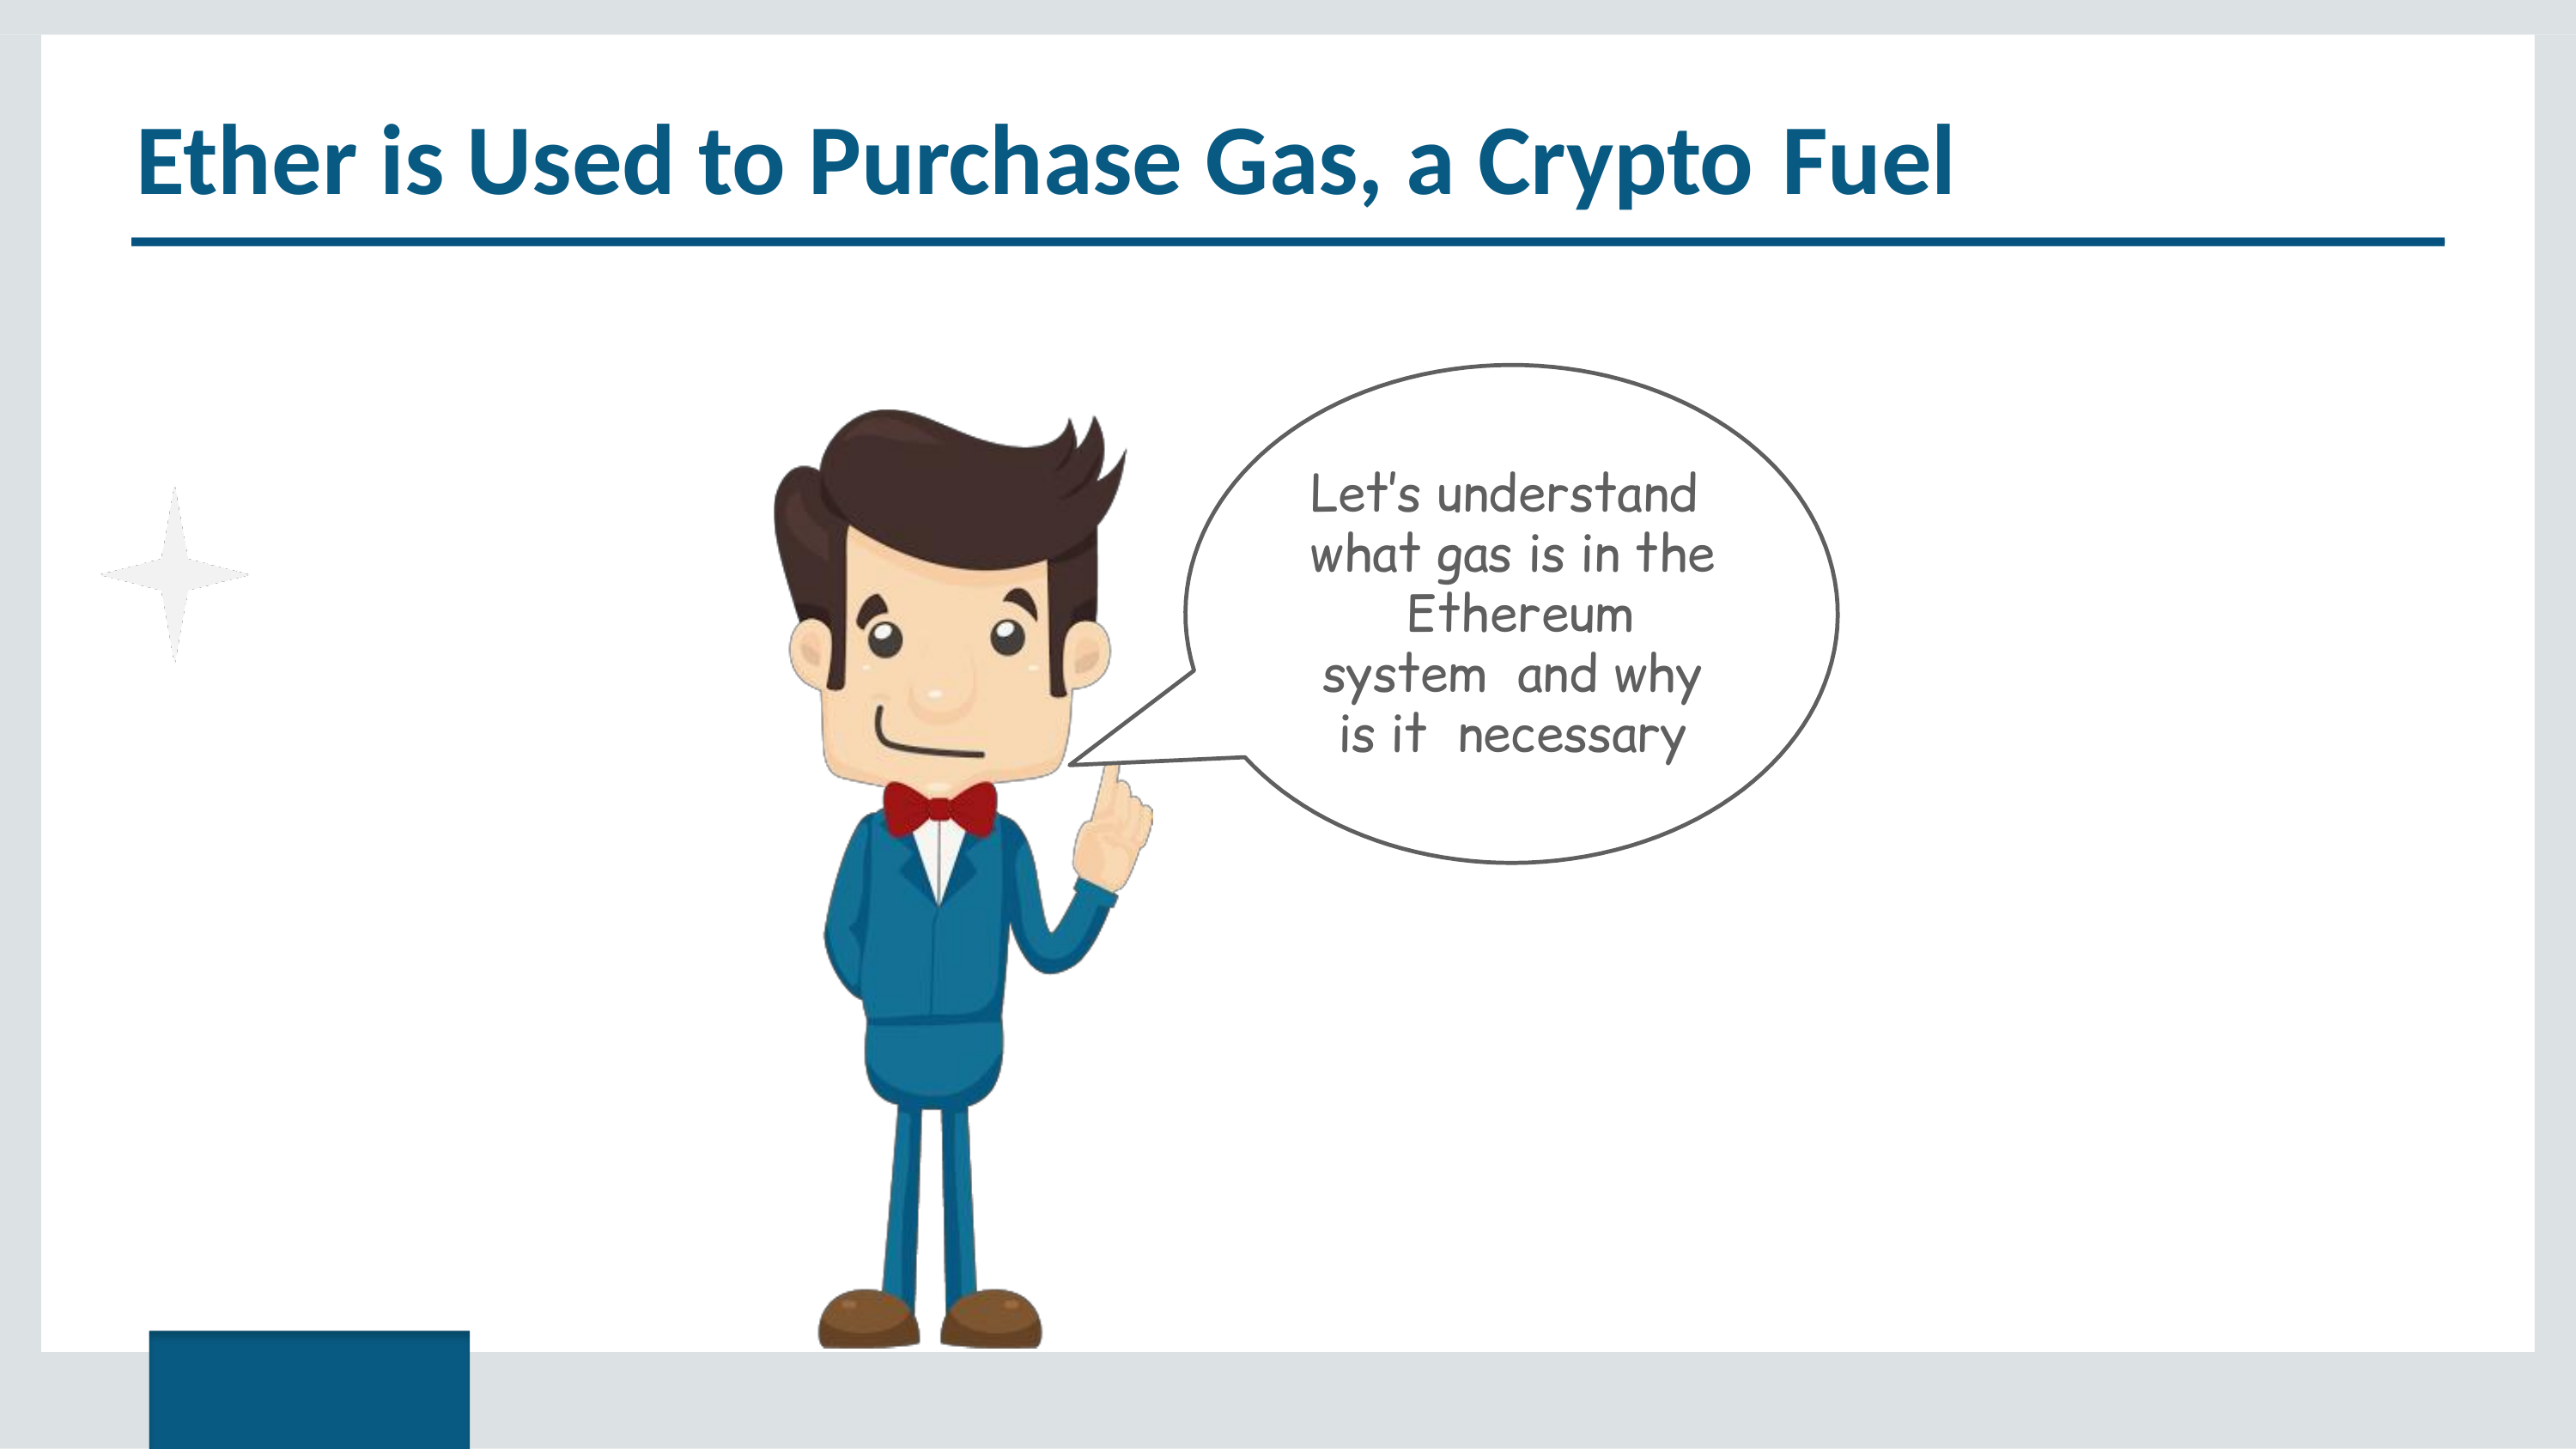

# Ether is Used to Purchase Gas, a Crypto Fuel

Let’s understand  what gas is in the  Ethereum system  and why is it  necessary